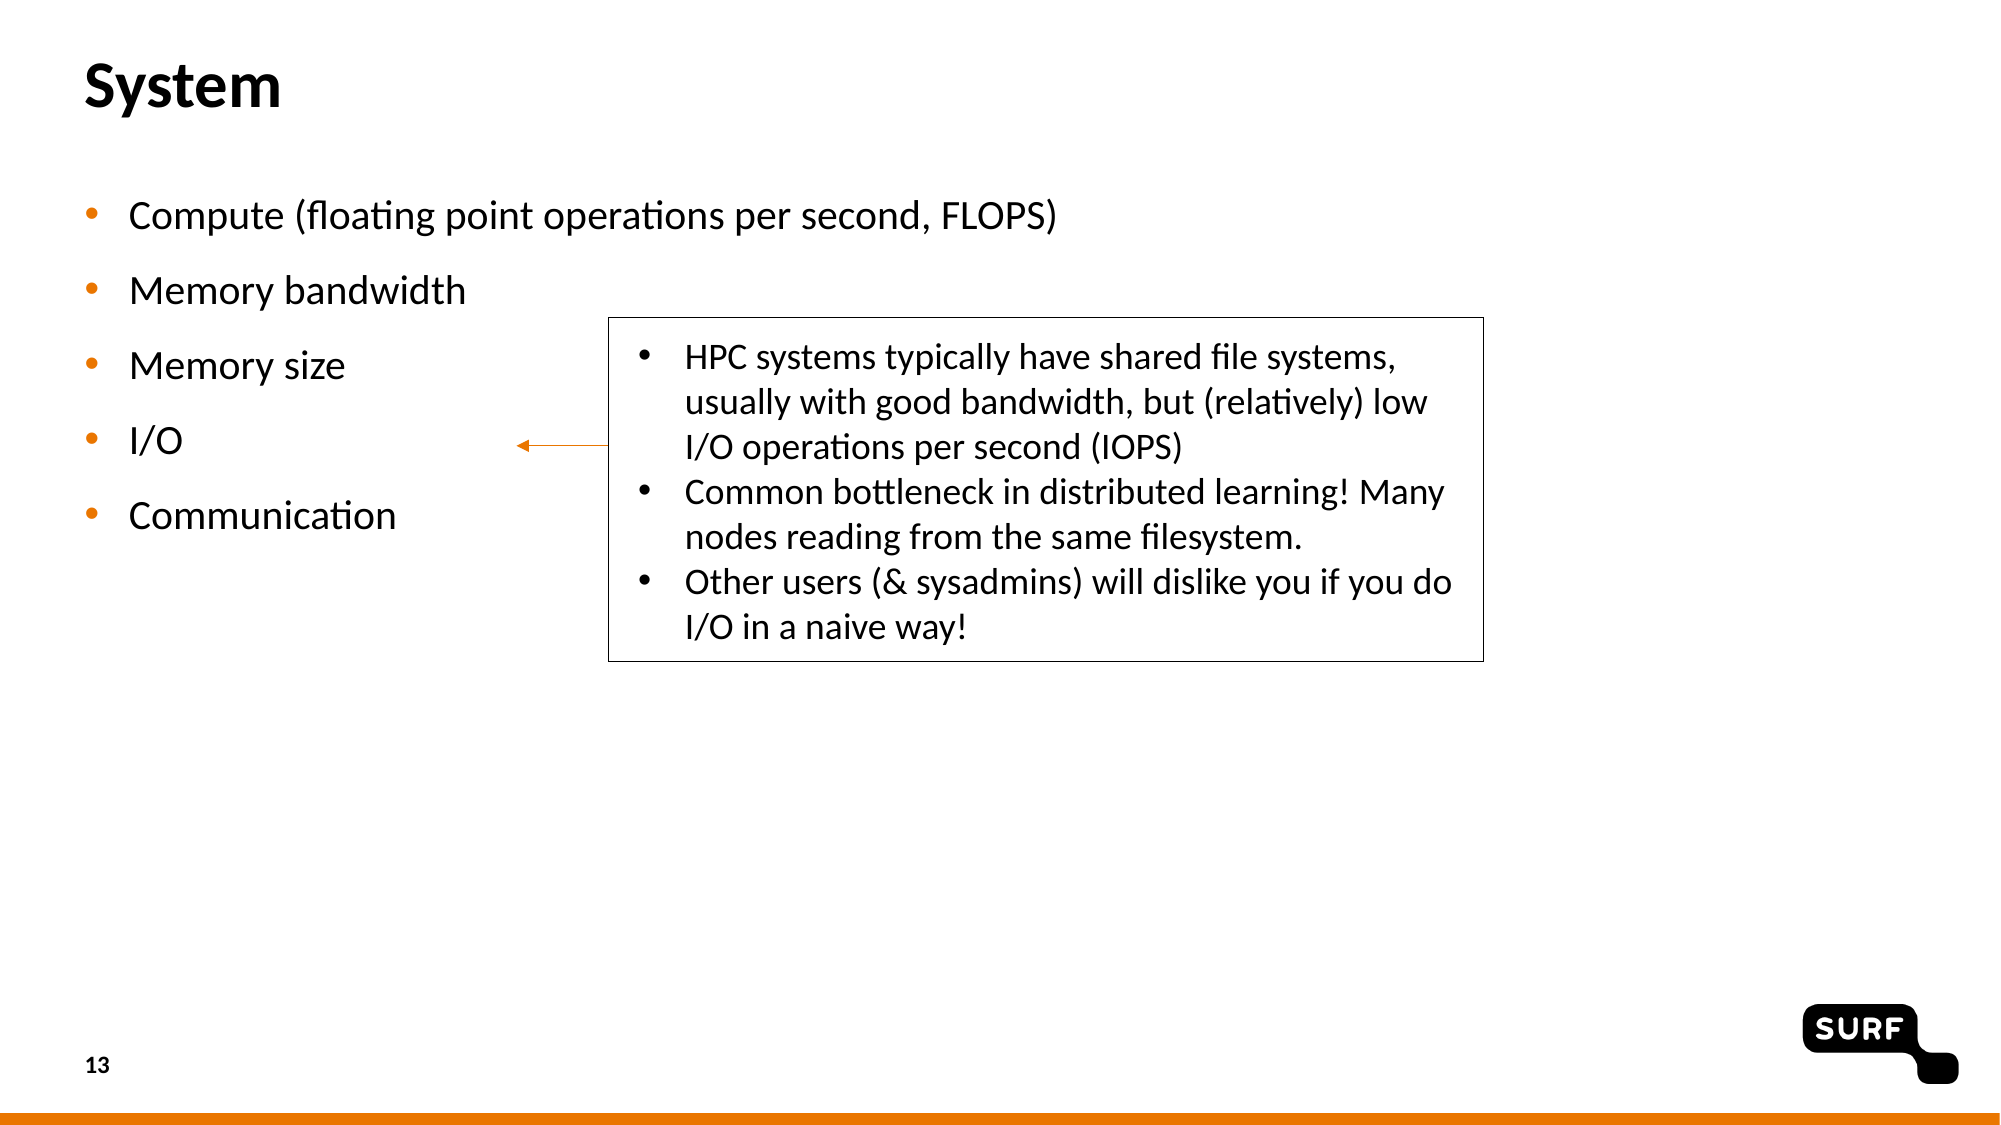

# System
Compute (floating point operations per second, FLOPS)
Memory bandwidth
Memory size
I/O
Communication

HPC systems typically have shared file systems, usually with good bandwidth, but (relatively) low I/O operations per second (IOPS)
Common bottleneck in distributed learning! Many nodes reading from the same filesystem.
Other users (& sysadmins) will dislike you if you do I/O in a naive way!
13